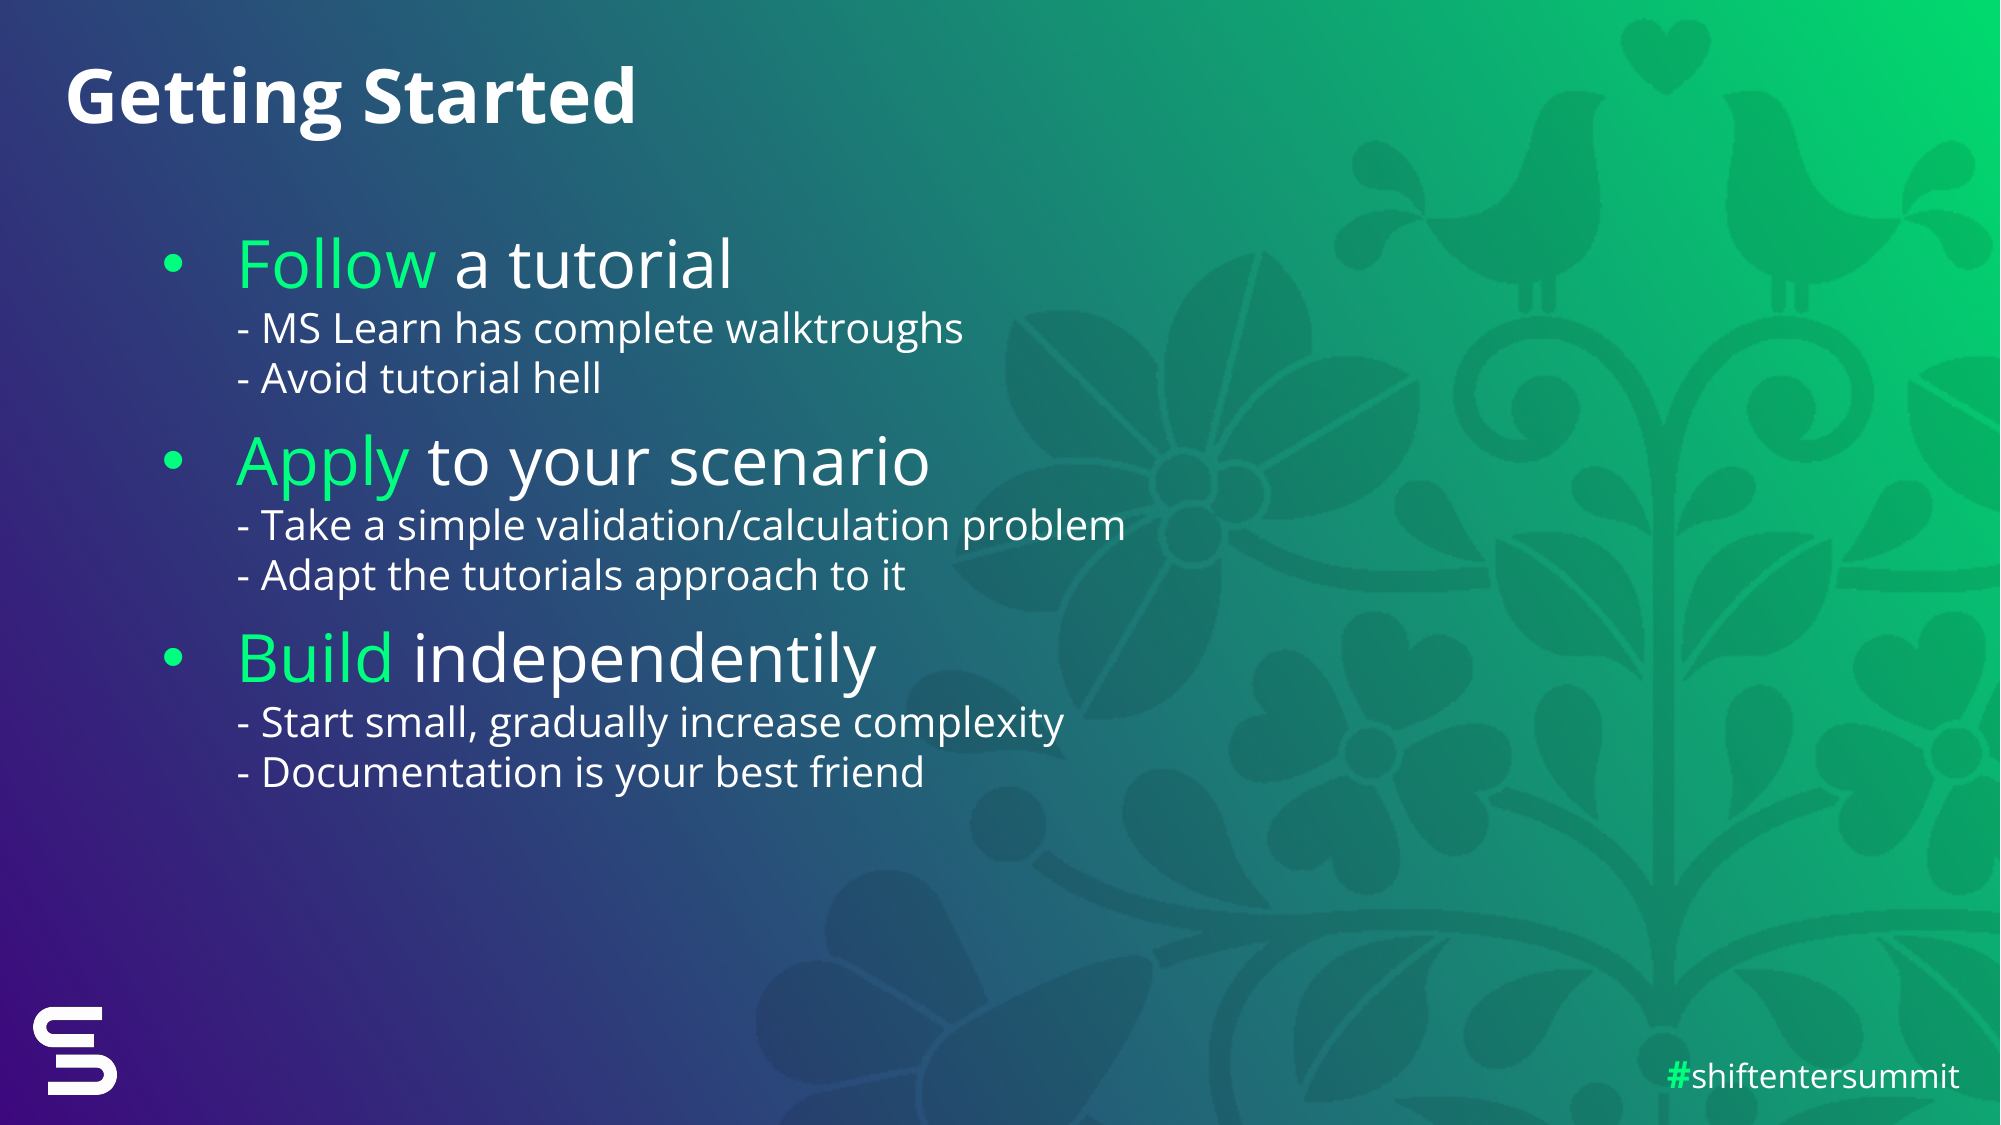

Getting Started
Follow a tutorial
- MS Learn has complete walktroughs
- Avoid tutorial hell
Apply to your scenario
- Take a simple validation/calculation problem
- Adapt the tutorials approach to it
Build independentily
- Start small, gradually increase complexity
- Documentation is your best friend